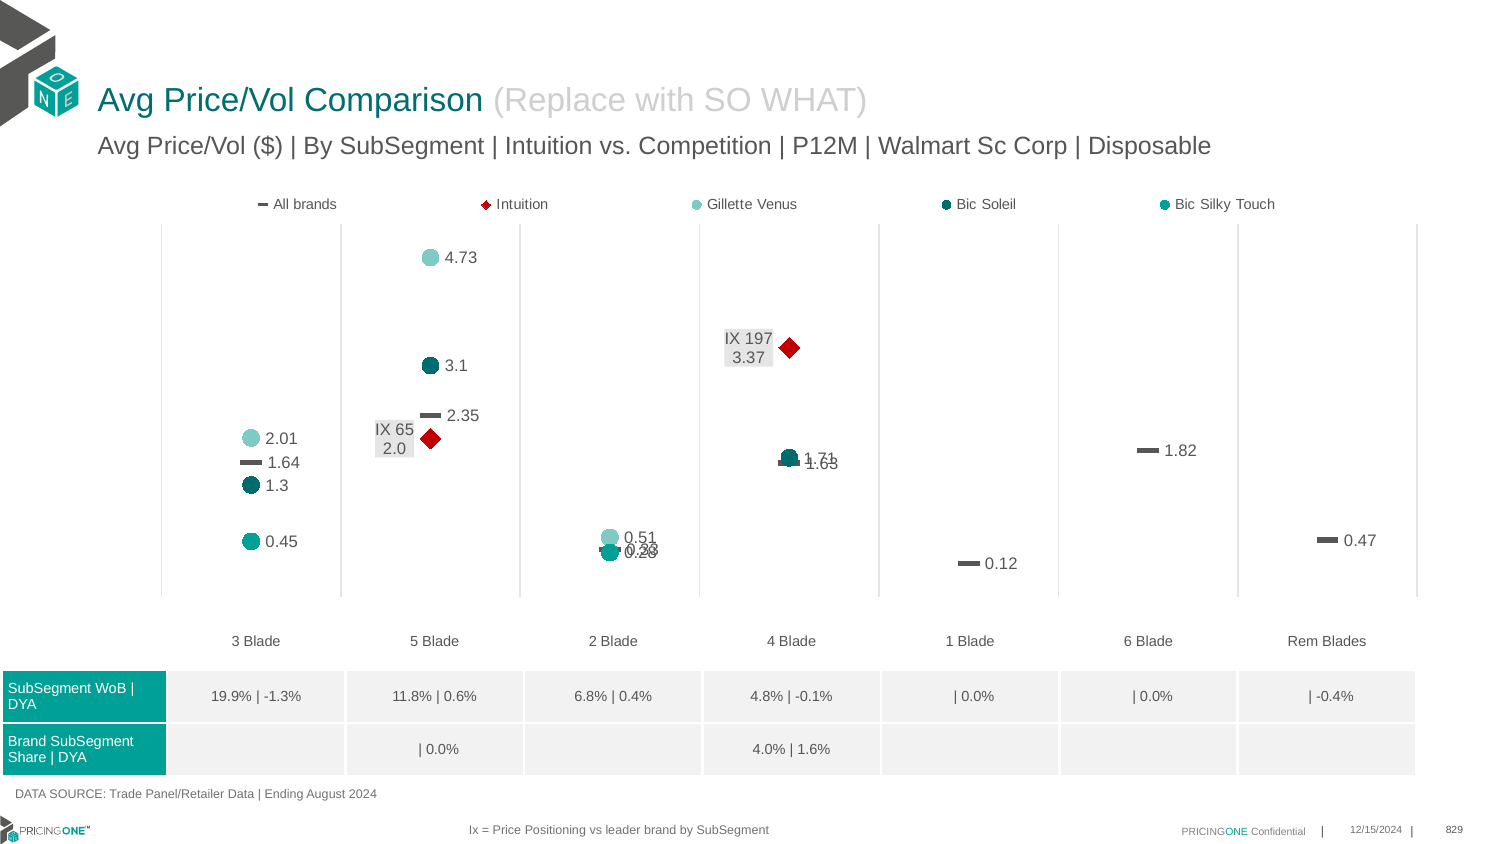

# Avg Price/Vol Comparison (Replace with SO WHAT)
Avg Price/Vol ($) | By SubSegment | Intuition vs. Competition | P12M | Walmart Sc Corp | Disposable

### Chart

| Category | All brands | Intuition | Gillette Venus | Bic Soleil | Bic Silky Touch |
|---|---|---|---|---|---|
| None | 1.64 | None | 2.01 | 1.3 | 0.45 |
| IX 65 | 2.35 | 2.0 | 4.73 | 3.1 | None |
| None | 0.33 | None | 0.51 | None | 0.28 |
| IX 197 | 1.63 | 3.37 | None | 1.71 | None |
| None | 0.12 | None | None | None | None |
| None | 1.82 | None | None | None | None |
| None | 0.47 | None | None | None | None |
|  | 3 Blade | 5 Blade | 2 Blade | 4 Blade | 1 Blade | 6 Blade | Rem Blades |
| --- | --- | --- | --- | --- | --- | --- | --- |
| SubSegment WoB | DYA | 19.9% | -1.3% | 11.8% | 0.6% | 6.8% | 0.4% | 4.8% | -0.1% | | 0.0% | | 0.0% | | -0.4% |
| Brand SubSegment Share | DYA |  | | 0.0% |  | 4.0% | 1.6% |  |  |  |
DATA SOURCE: Trade Panel/Retailer Data | Ending August 2024
Ix = Price Positioning vs leader brand by SubSegment
12/15/2024
829